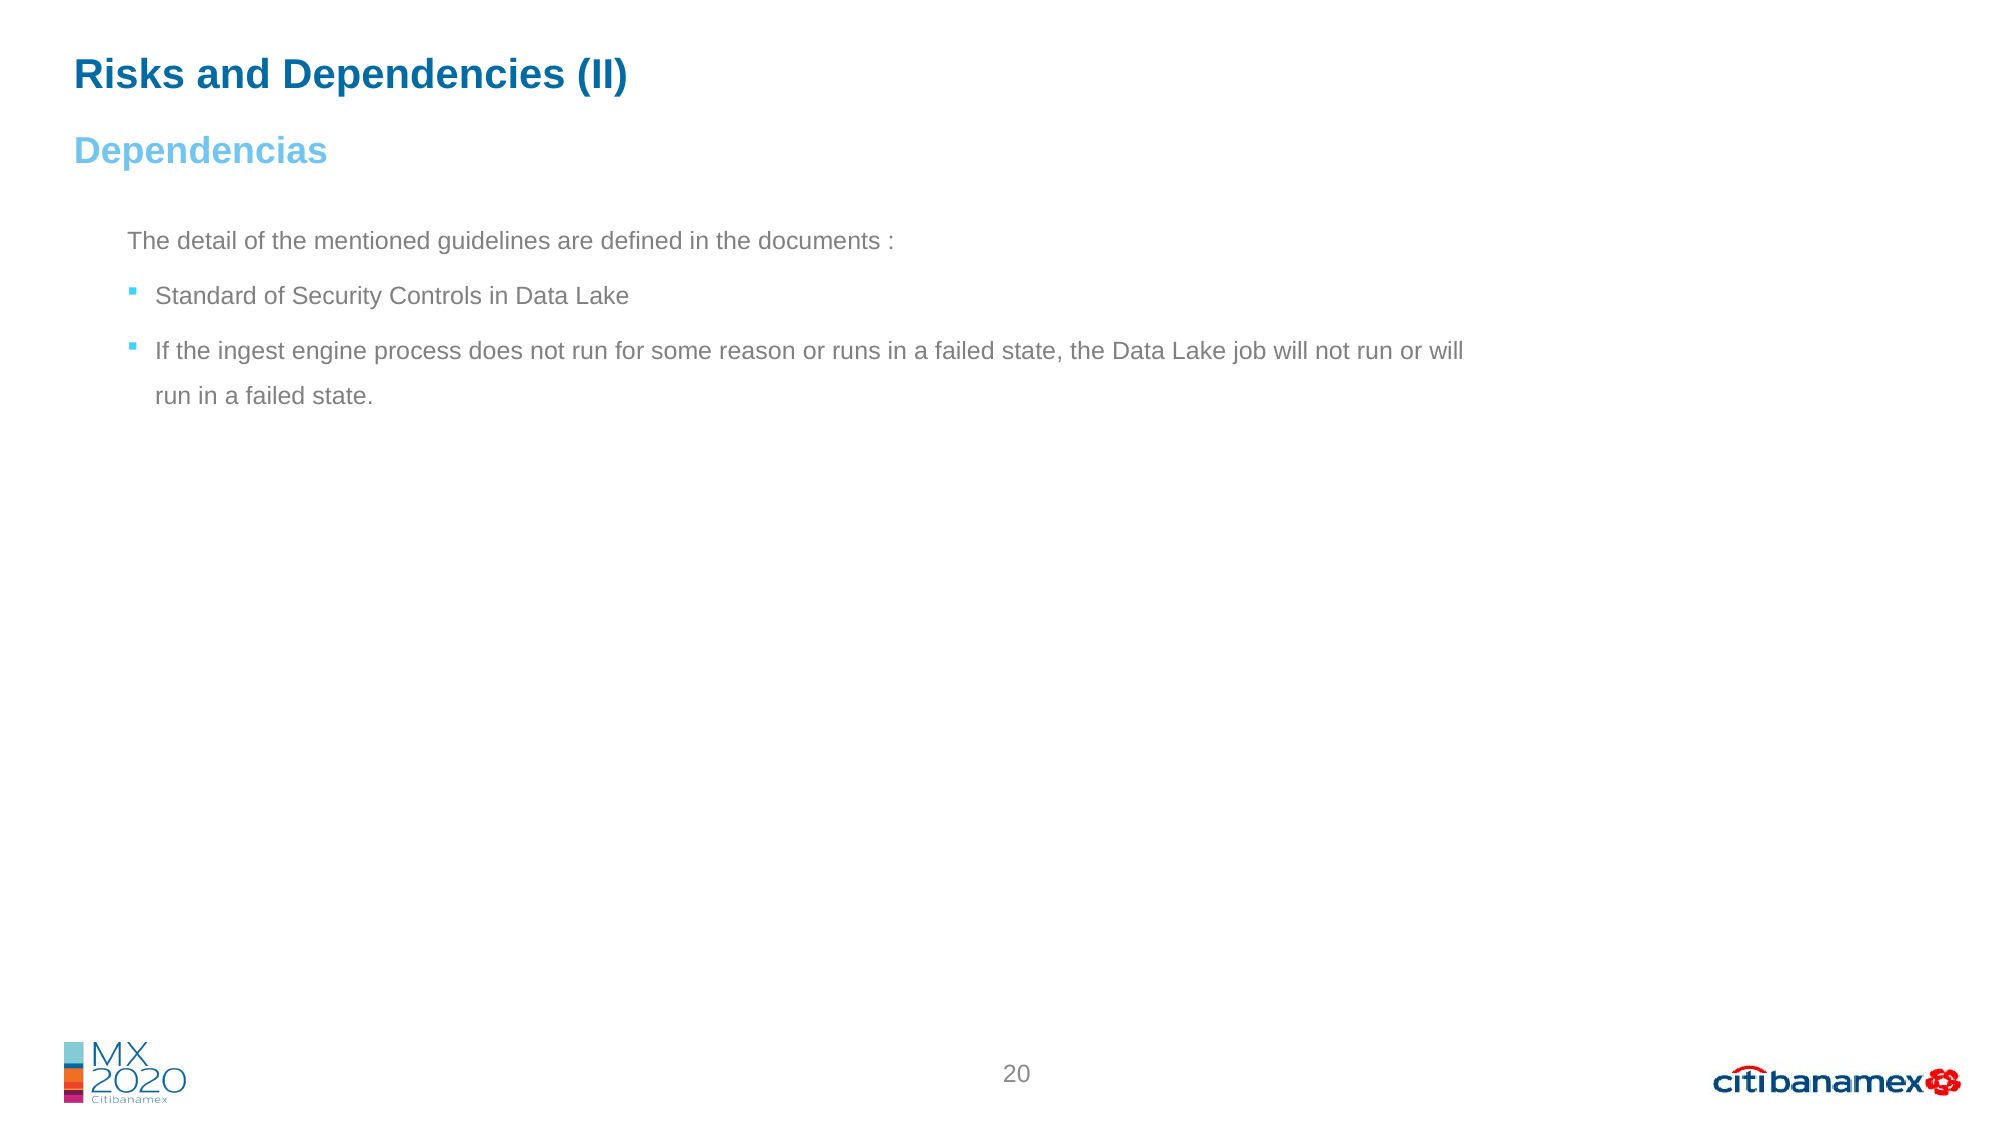

Risks and Dependencies (II)
Dependencias
The detail of the mentioned guidelines are defined in the documents :
Standard of Security Controls in Data Lake
If the ingest engine process does not run for some reason or runs in a failed state, the Data Lake job will not run or will run in a failed state.